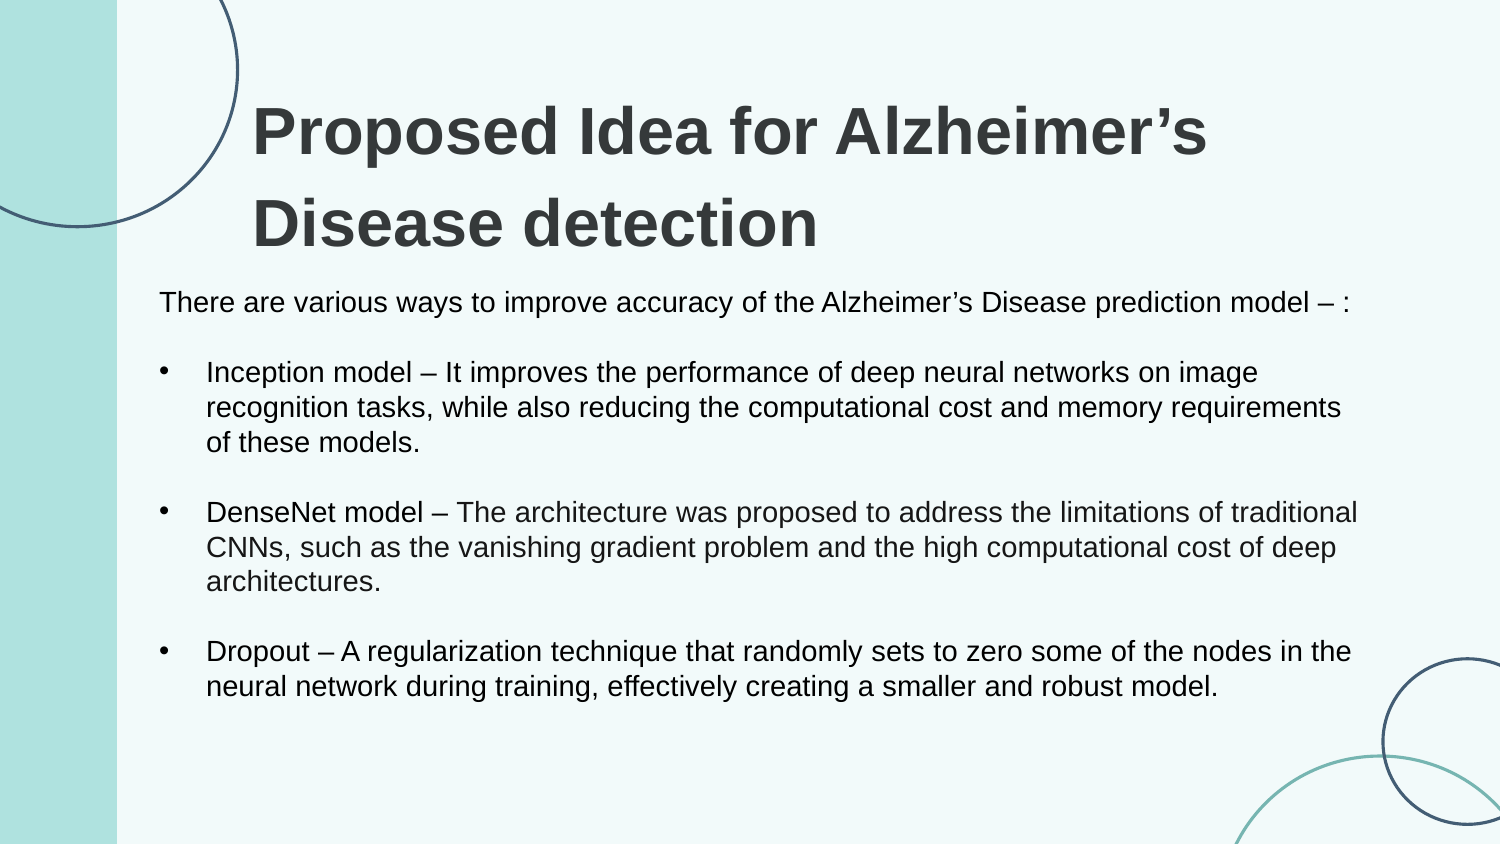

Proposed Idea for Alzheimer’s Disease detection
There are various ways to improve accuracy of the Alzheimer’s Disease prediction model – :

Inception model – It improves the performance of deep neural networks on image recognition tasks, while also reducing the computational cost and memory requirements of these models.

DenseNet model – The architecture was proposed to address the limitations of traditional CNNs, such as the vanishing gradient problem and the high computational cost of deep architectures.
Dropout – A regularization technique that randomly sets to zero some of the nodes in the neural network during training, effectively creating a smaller and robust model.